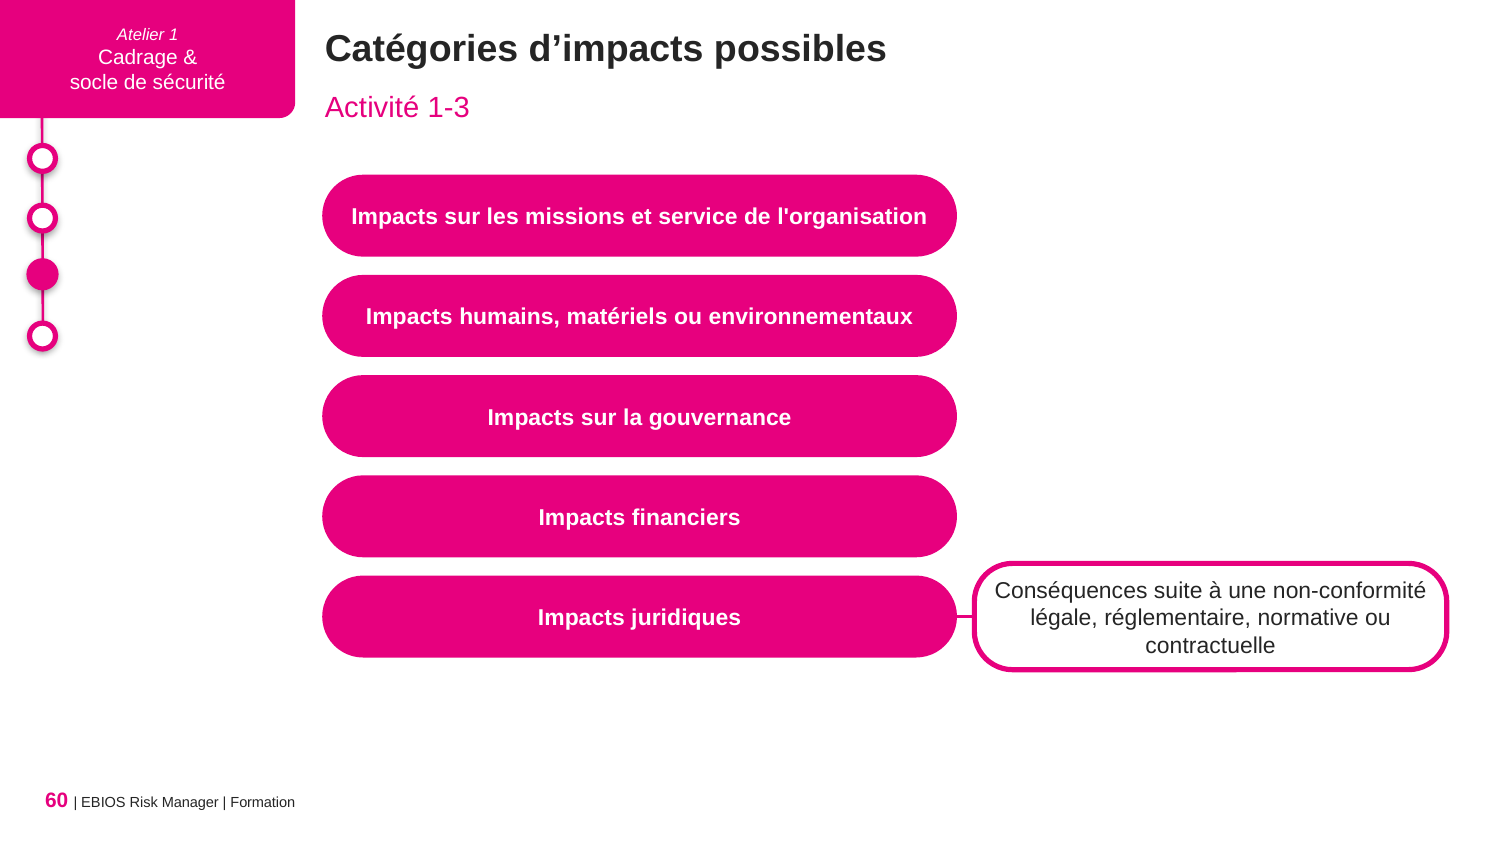

Catégories d’impacts possibles
Activité 1-3
Impacts sur les missions et service de l'organisation
Impacts humains, matériels ou environnementaux
Impacts sur la gouvernance
Impacts financiers
Conséquences suite à une non-conformité légale, réglementaire, normative ou contractuelle
Impacts juridiques